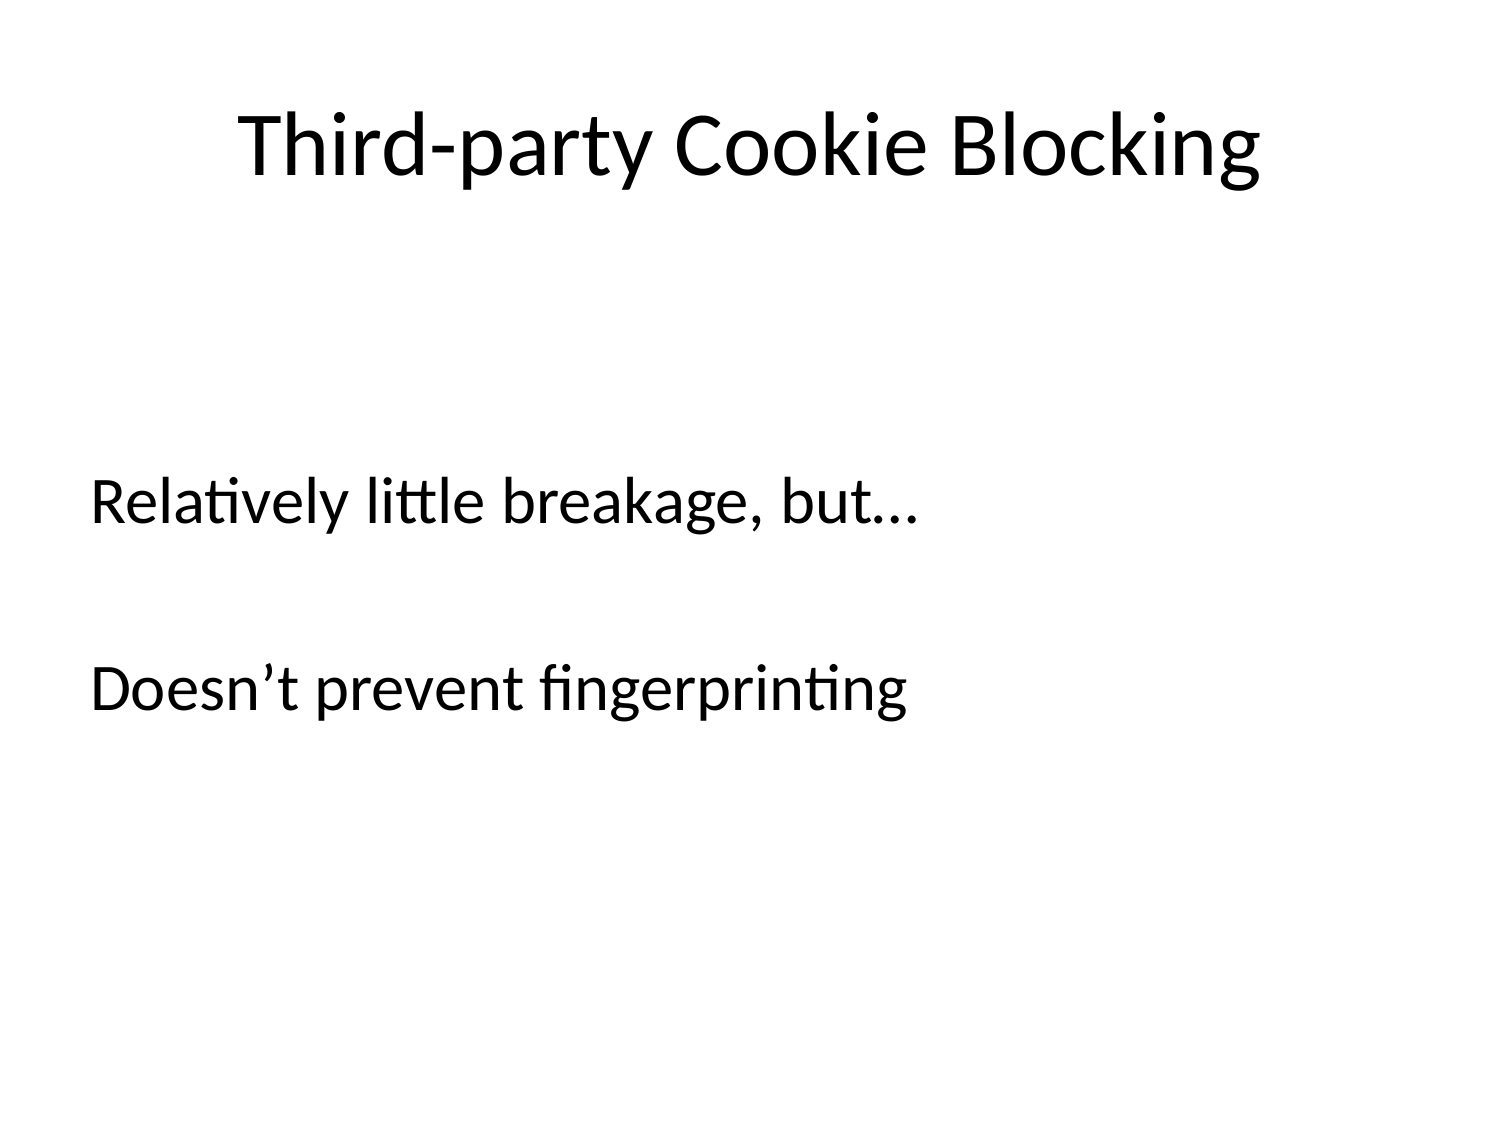

# Third-party Cookie Blocking

Relatively little breakage, but…

Doesn’t prevent fingerprinting